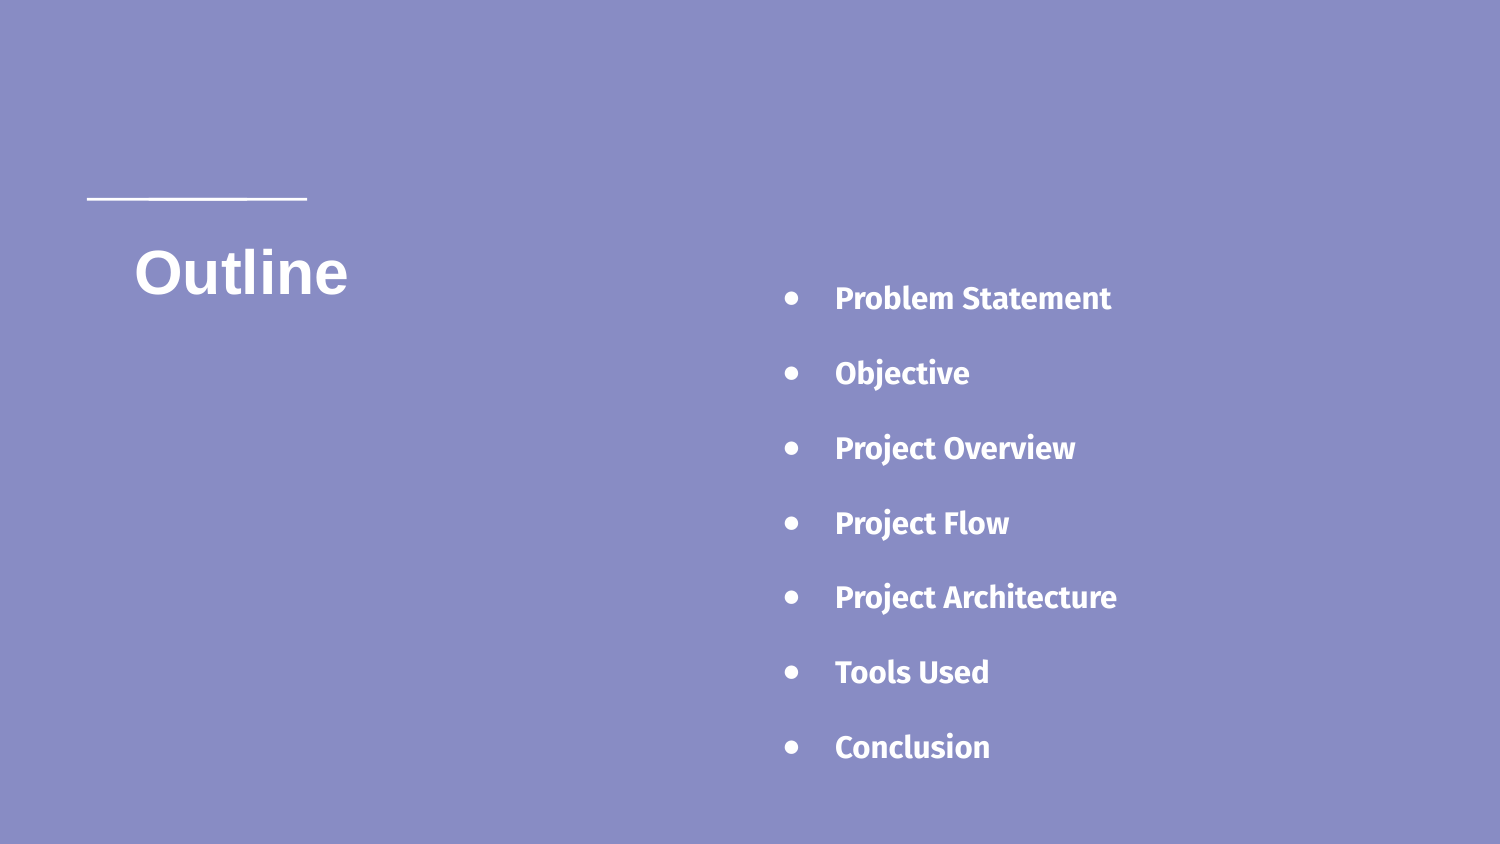

# Outline
Problem Statement
Objective
Project Overview
Project Flow
Project Architecture
Tools Used
Conclusion